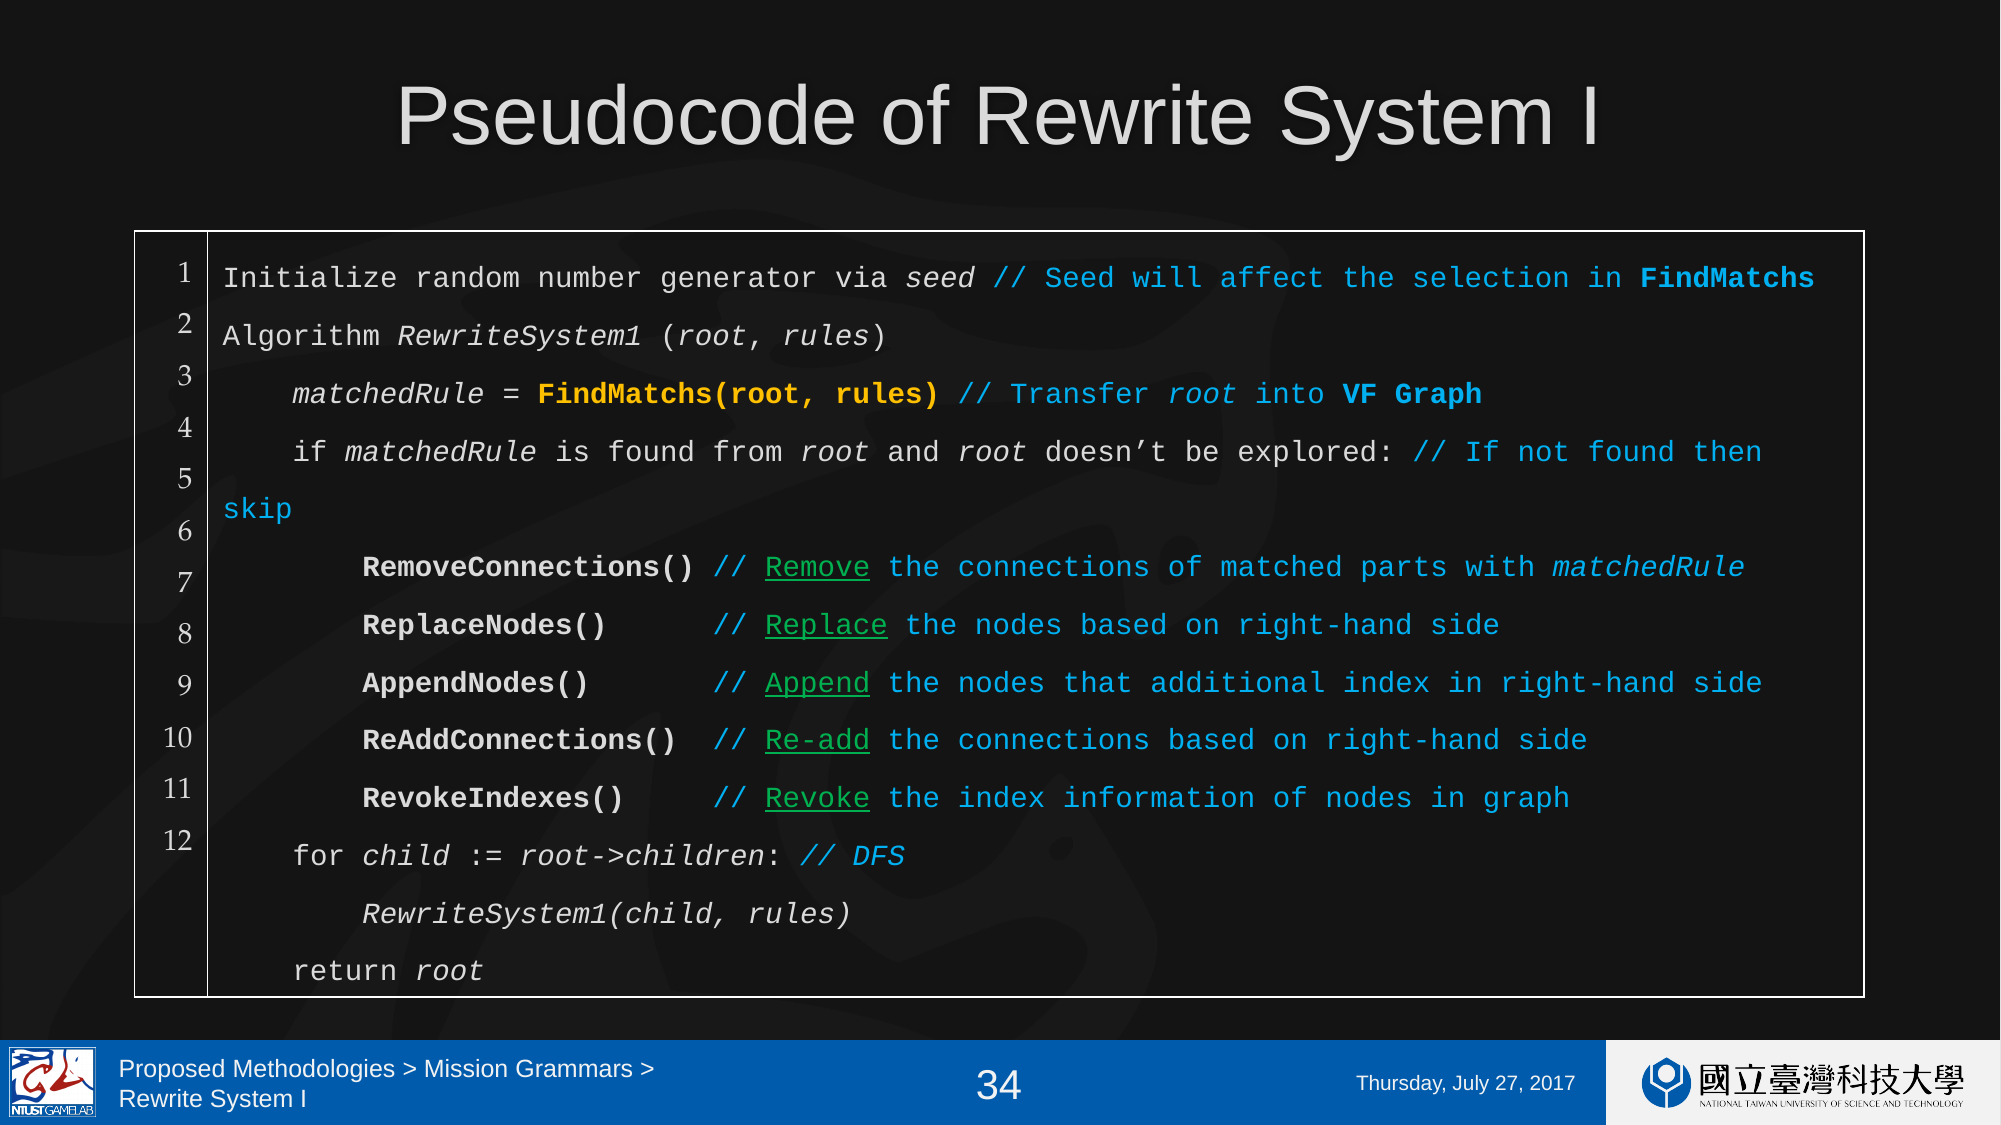

# Pseudocode of Rewrite System I
| 1 2 3 4 5 6 7 8 9 10 11 12 | Initialize random number generator via seed // Seed will affect the selection in FindMatchs Algorithm RewriteSystem1 (root, rules) matchedRule = FindMatchs(root, rules) // Transfer root into VF Graph if matchedRule is found from root and root doesn’t be explored: // If not found then skip RemoveConnections() // Remove the connections of matched parts with matchedRule ReplaceNodes() // Replace the nodes based on right-hand side AppendNodes() // Append the nodes that additional index in right-hand side ReAddConnections() // Re-add the connections based on right-hand side RevokeIndexes() // Revoke the index information of nodes in graph for child := root->children: // DFS RewriteSystem1(child, rules) return root |
| --- | --- |
Proposed Methodologies > Mission Grammars >
Rewrite System I
Thursday, July 27, 2017
34